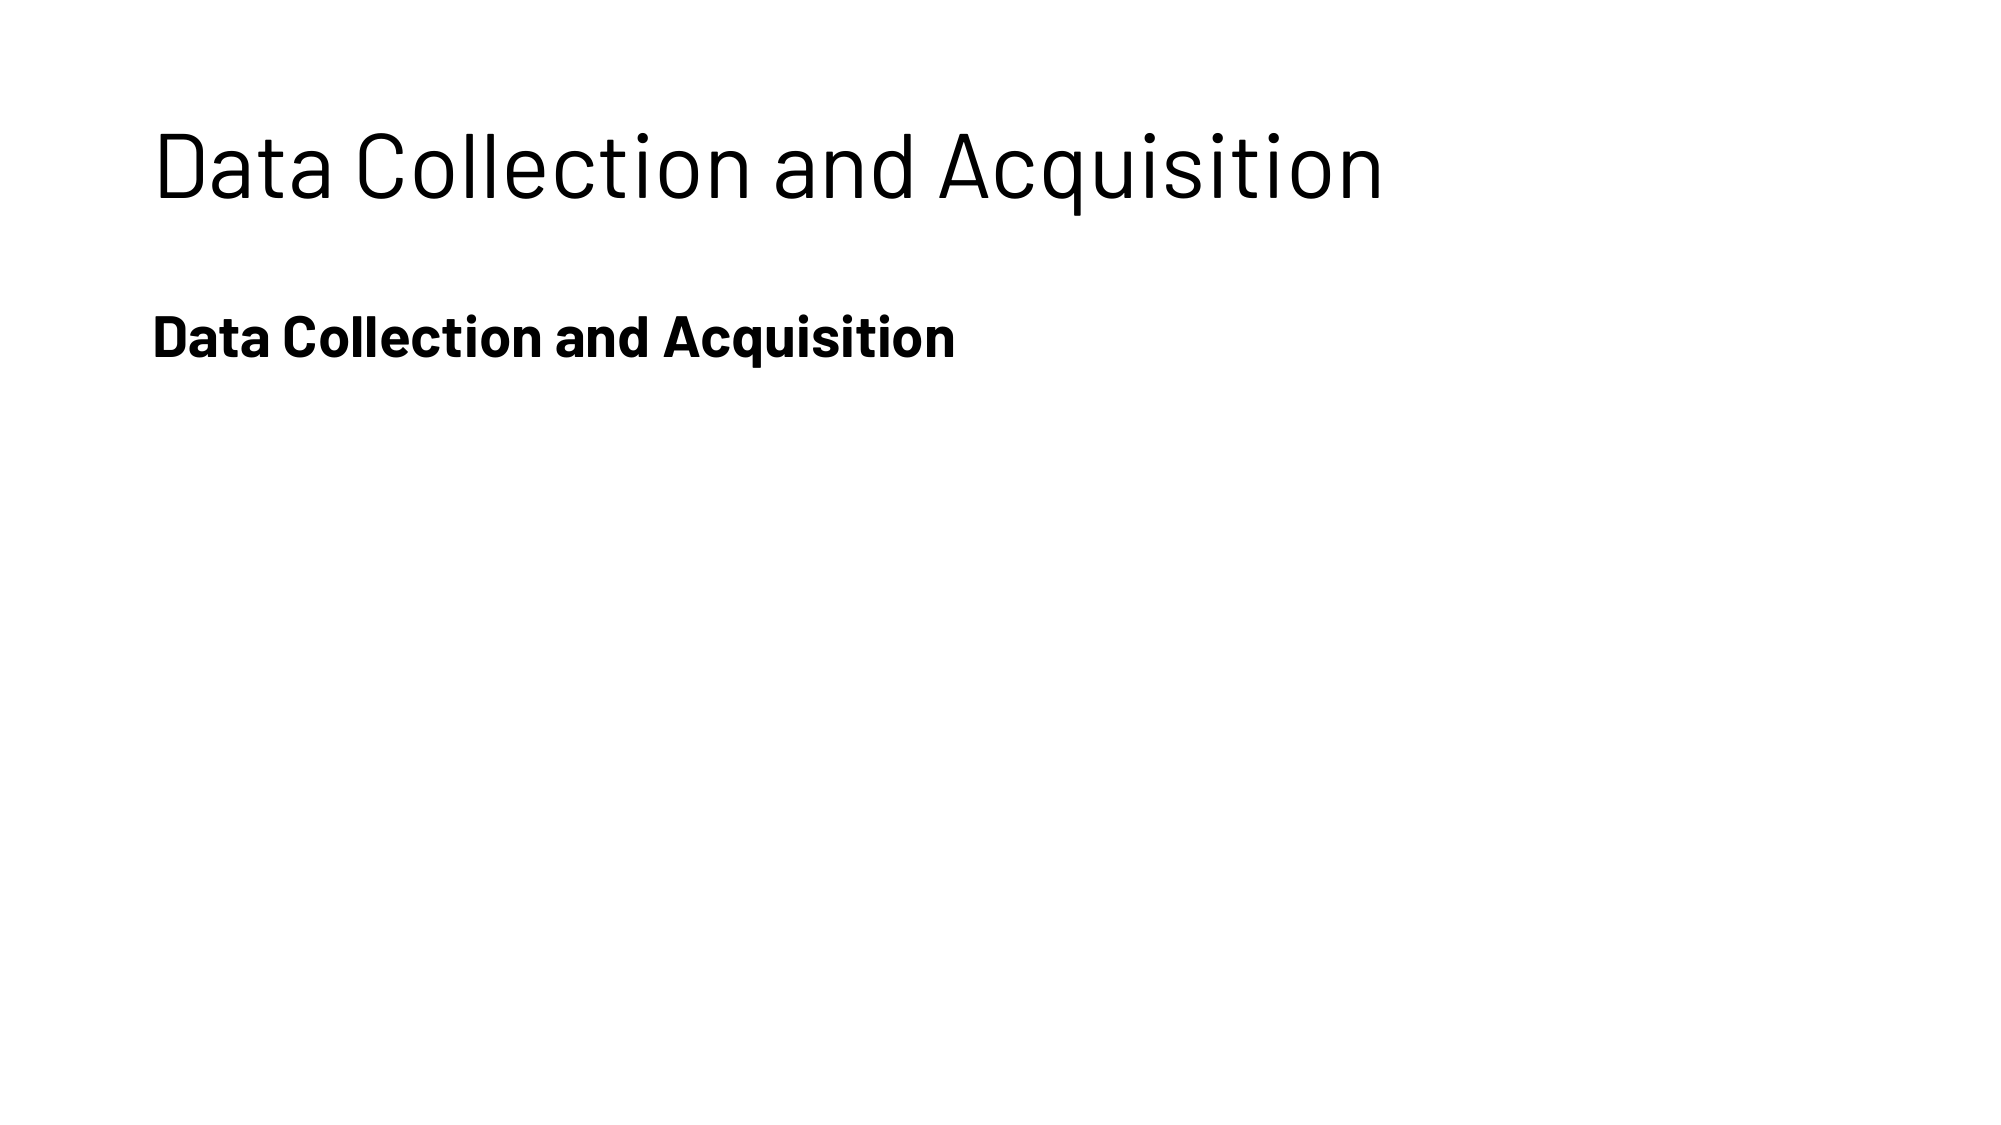

# Data Collection and Acquisition
Data Collection and Acquisition